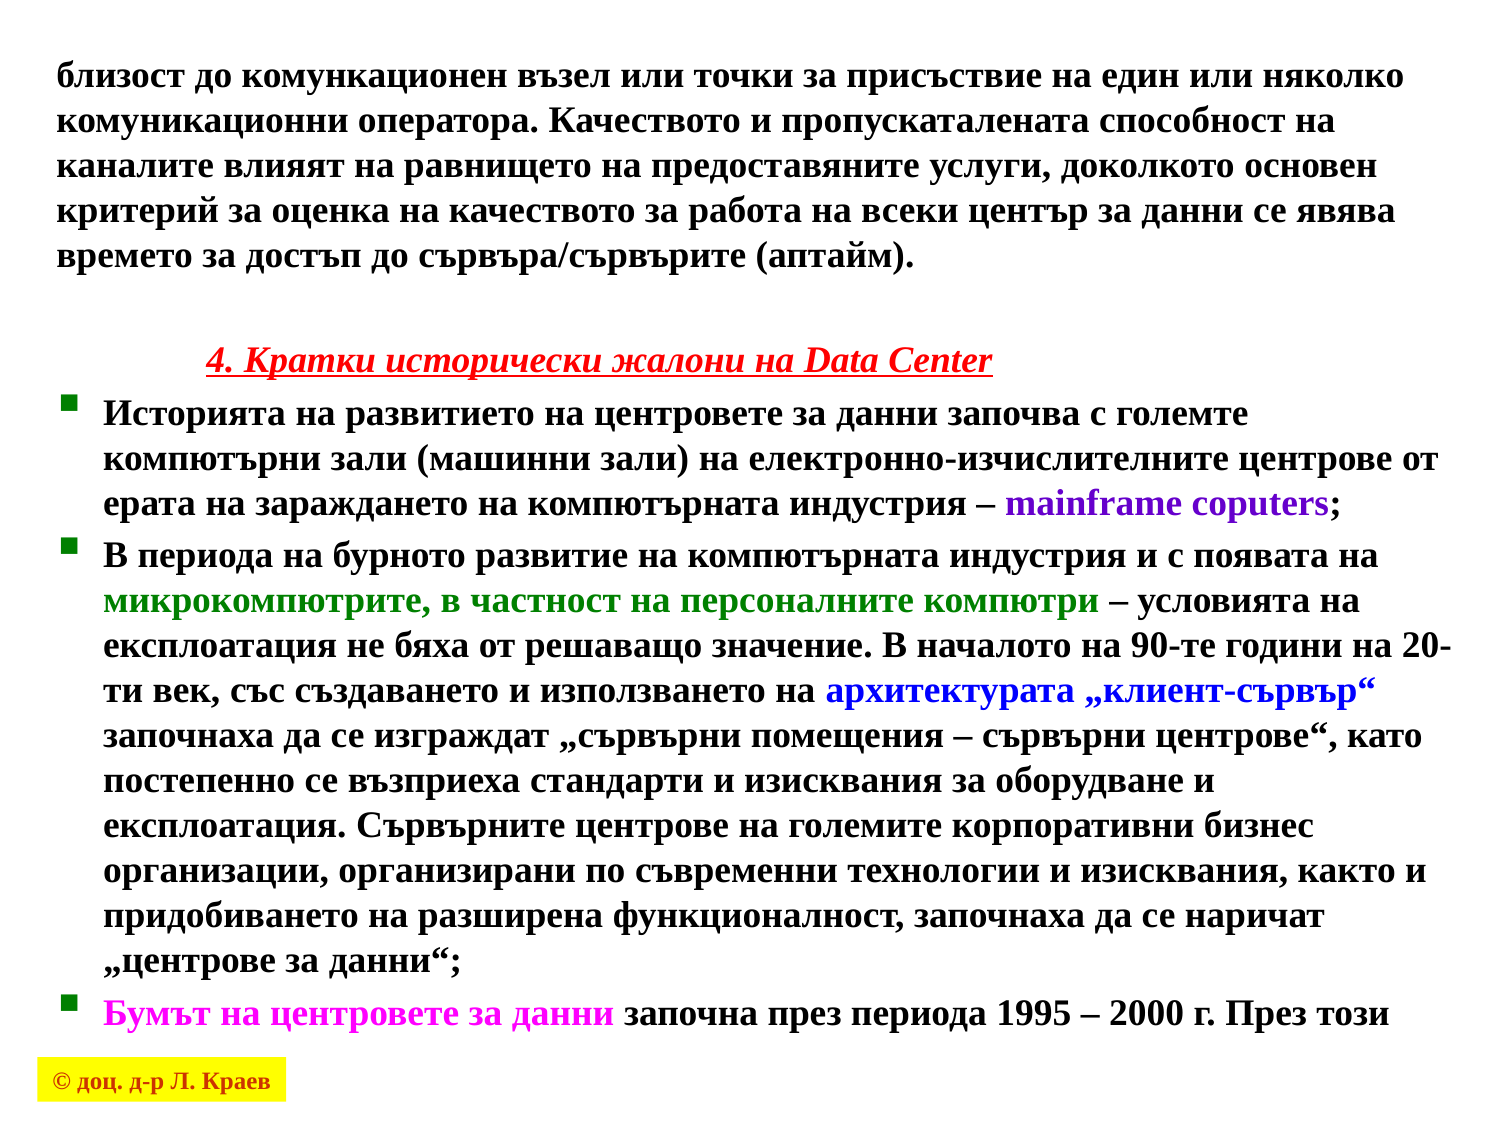

близост до комункационен възел или точки за присъствие на един или няколко комуникационни оператора. Качеството и пропускаталената способност на каналите влияят на равнището на предоставяните услуги, доколкото основен критерий за оценка на качеството за работа на всеки център за данни се явява времето за достъп до сървъра/сървърите (аптайм).

	4. Кратки исторически жалони на Data Center
Историята на развитието на центровете за данни започва с големте компютърни зали (машинни зали) на електронно-изчислителните центрове от ерата на зараждането на компютърната индустрия – mainframe coputers;
В периода на бурното развитие на компютърната индустрия и с появата на микрокомпютрите, в частност на персоналните компютри – условията на експлоатация не бяха от решаващо значение. В началото на 90-те години на 20-ти век, със създаването и използването на архитектурата „клиент-сървър“ започнаха да се изграждат „сървърни помещения – сървърни центрове“, като постепенно се възприеха стандарти и изисквания за оборудване и експлоатация. Сървърните центрове на големите корпоративни бизнес организации, организирани по съвременни технологии и изисквания, както и придобиването на разширена функционалност, започнаха да се наричат „центрове за данни“;
Бумът на центровете за данни започна през периода 1995 – 2000 г. През този
© доц. д-р Л. Краев